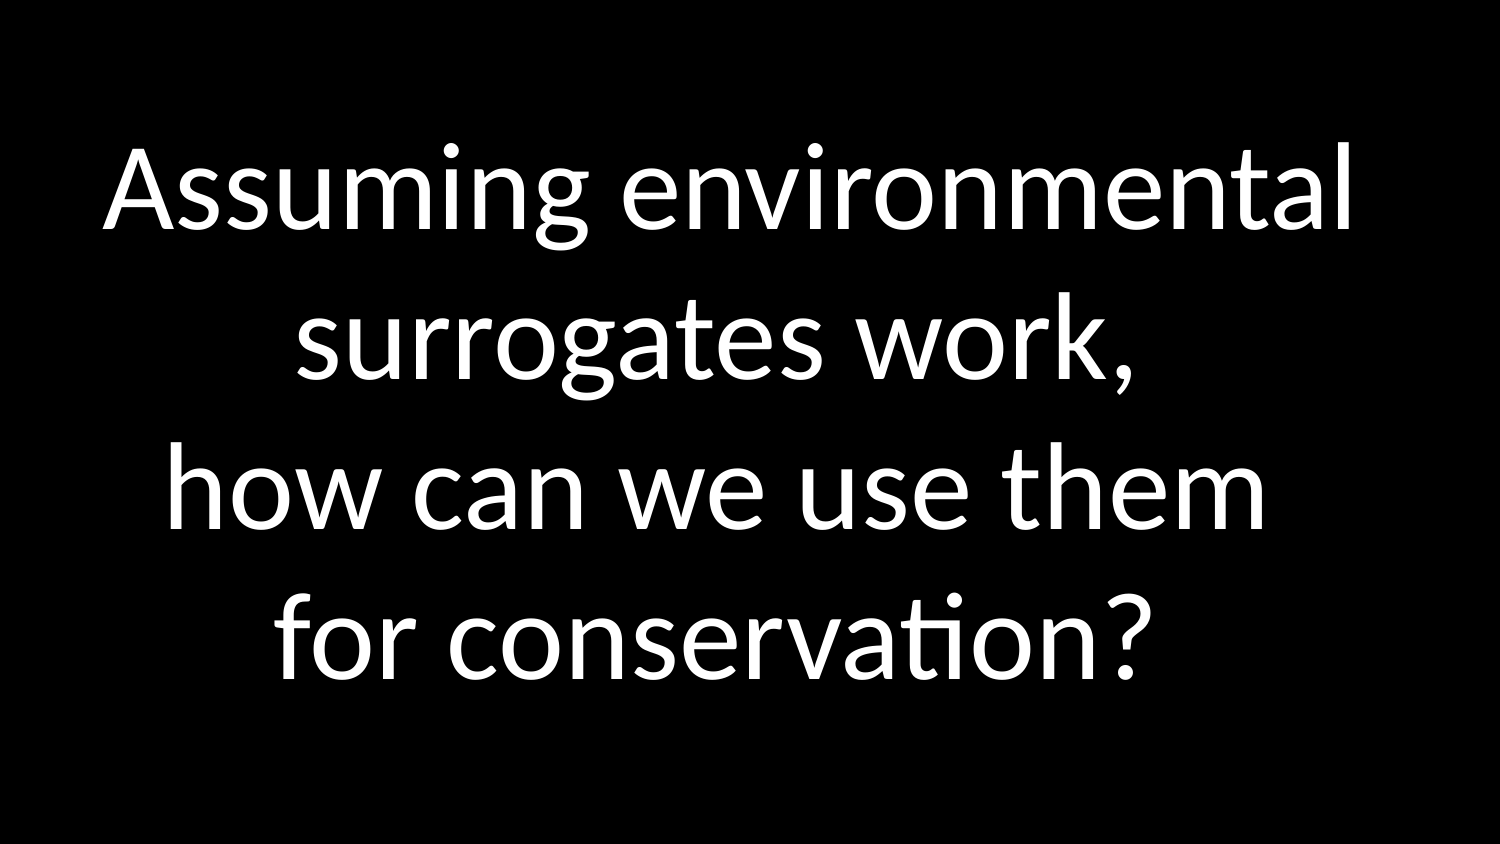

Assuming environmental surrogates work,
how can we use them
for conservation?